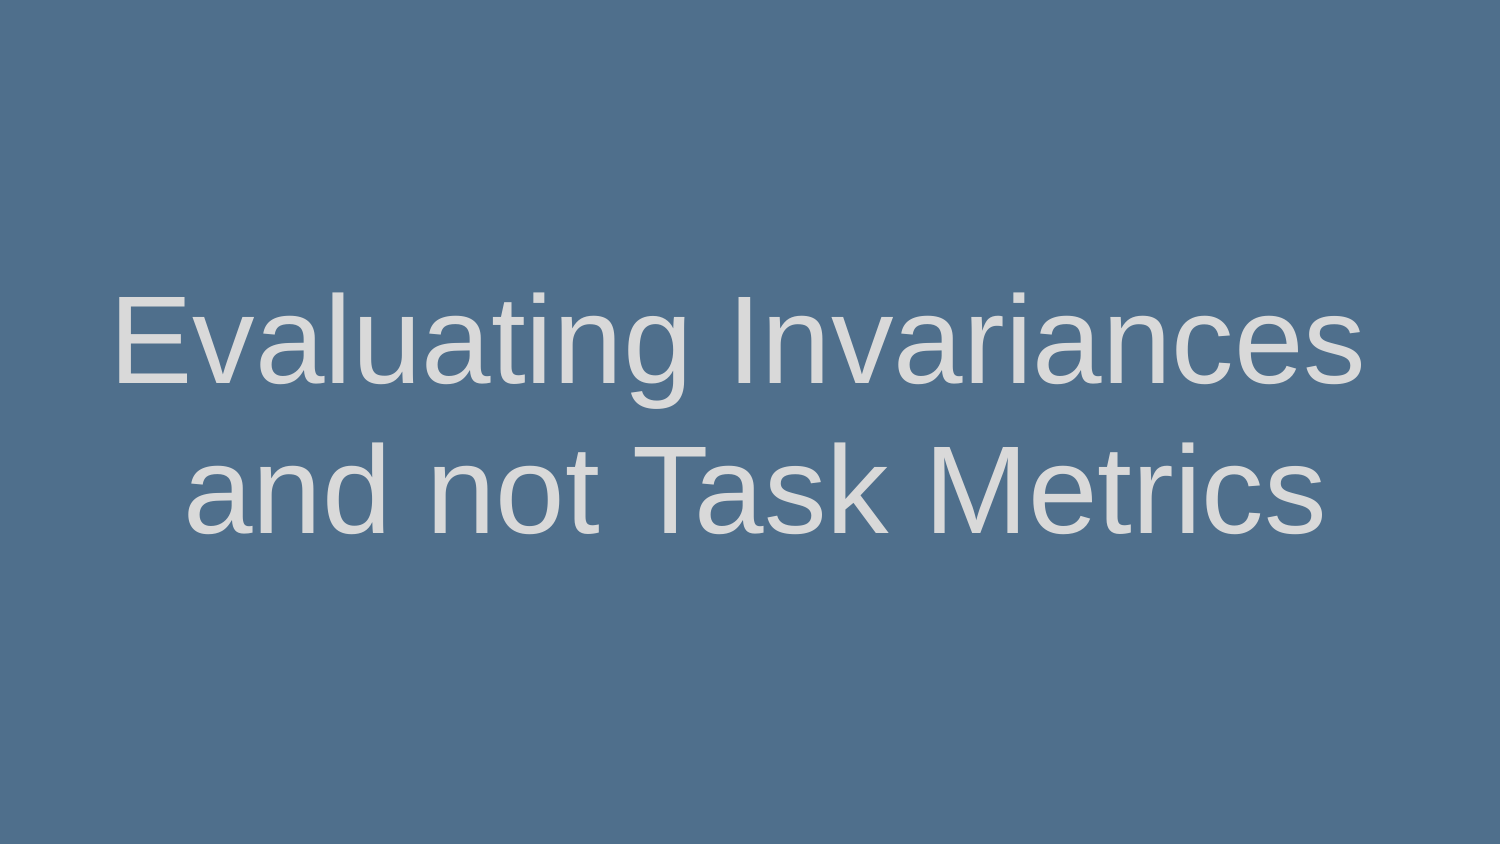

# Evaluating Invariances and not Task Metrics